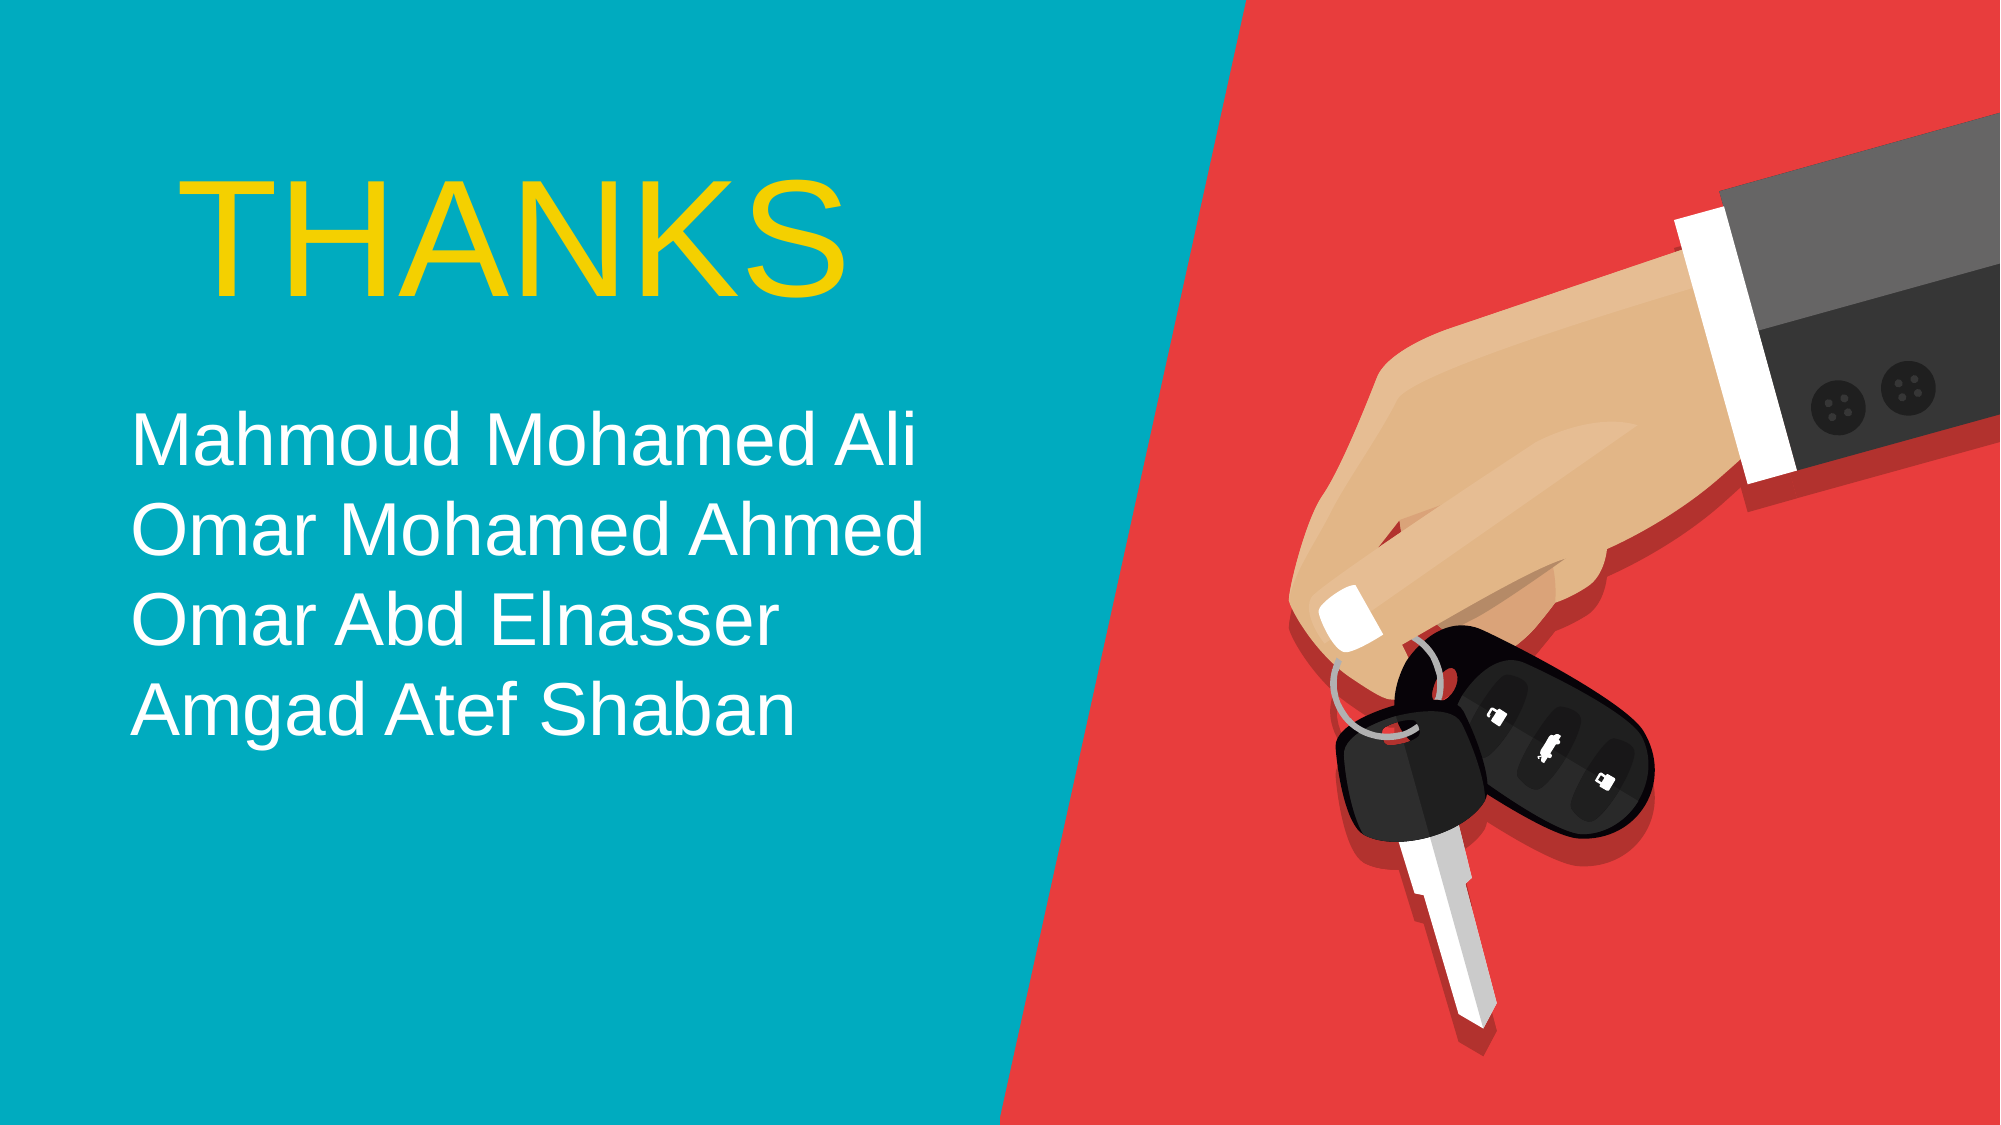

# THANKS
Mahmoud Mohamed Ali
Omar Mohamed Ahmed
Omar Abd Elnasser
Amgad Atef Shaban

Please keep this slide for attribution.